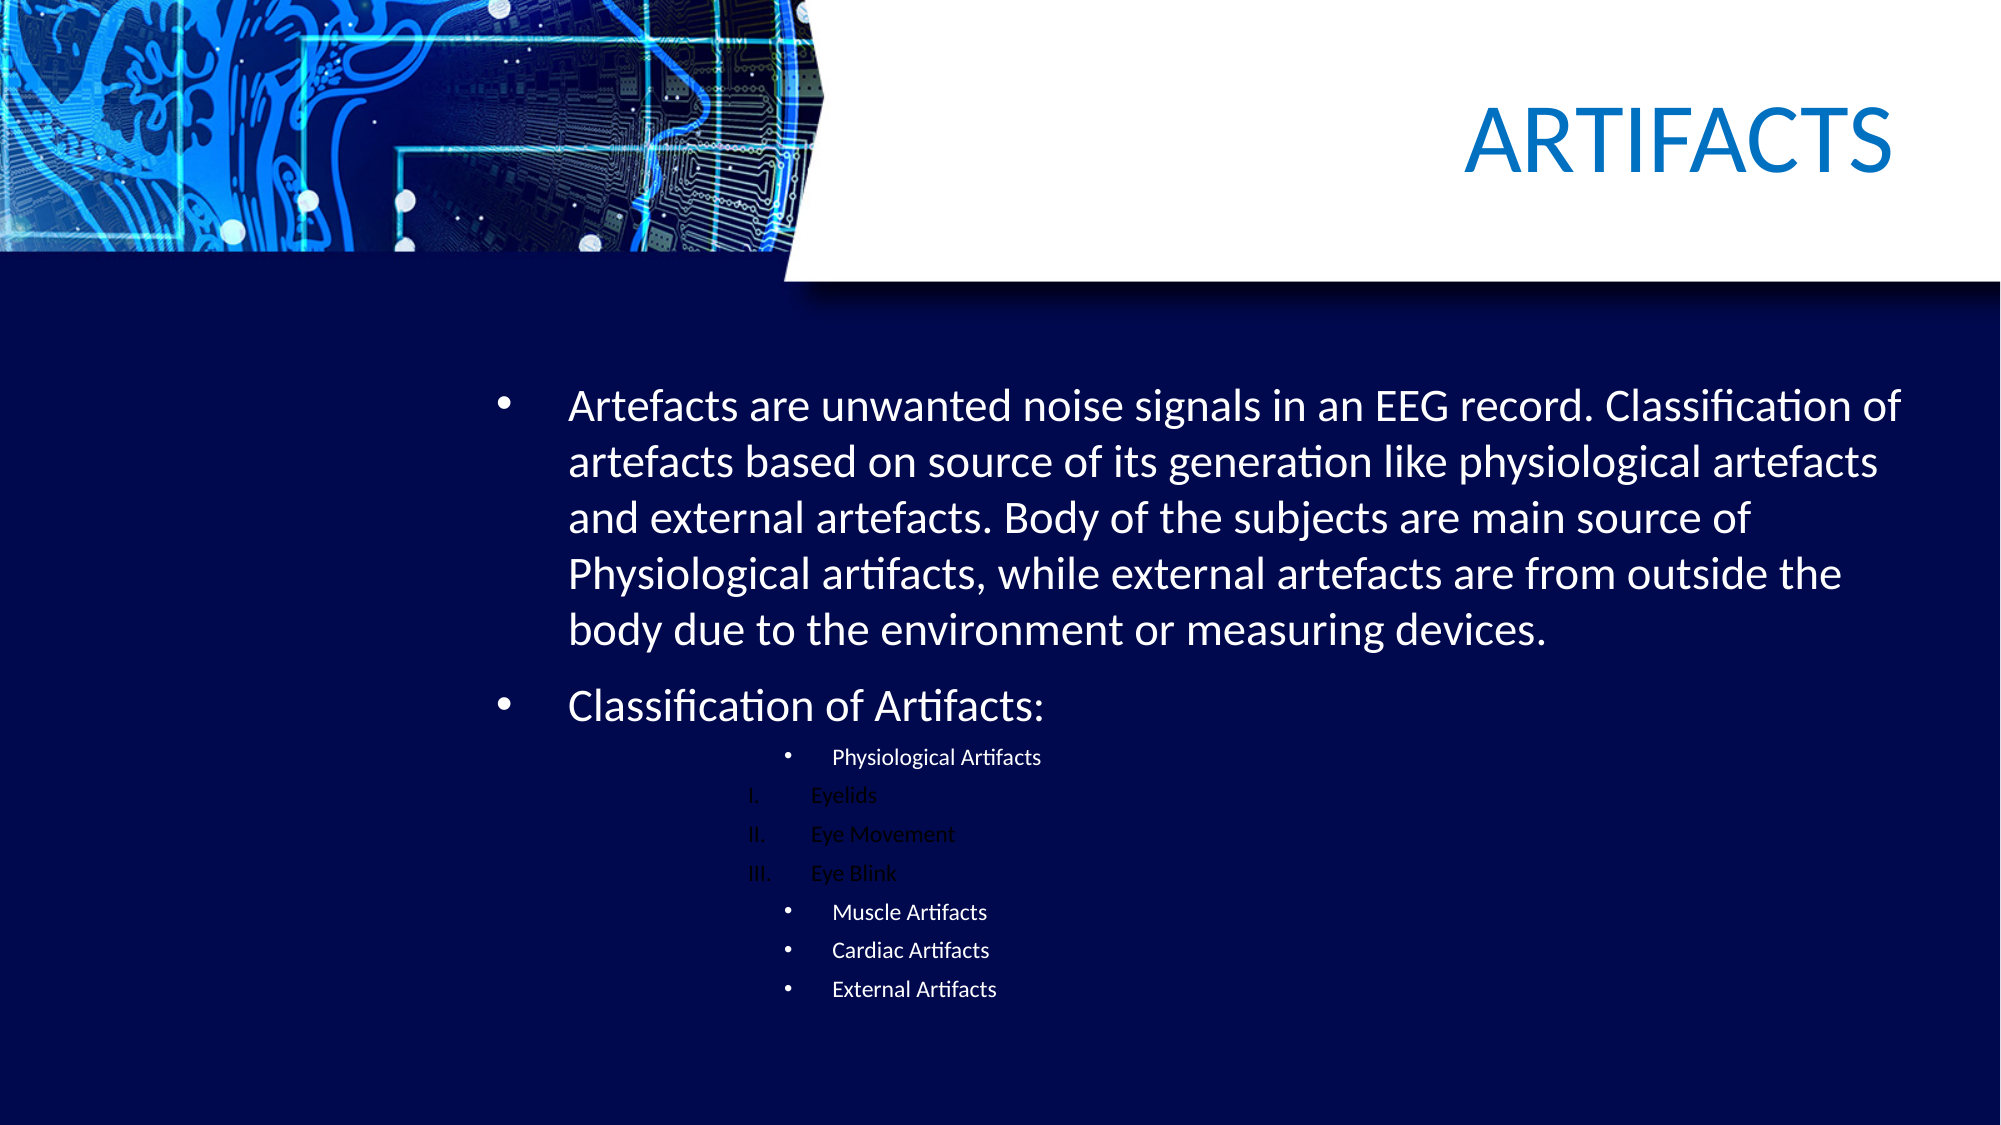

# ARTIFACTS
Artefacts are unwanted noise signals in an EEG record. Classification of artefacts based on source of its generation like physiological artefacts and external artefacts. Body of the subjects are main source of Physiological artifacts, while external artefacts are from outside the body due to the environment or measuring devices.
Classification of Artifacts:
Physiological Artifacts
Eyelids
Eye Movement
Eye Blink
Muscle Artifacts
Cardiac Artifacts
External Artifacts